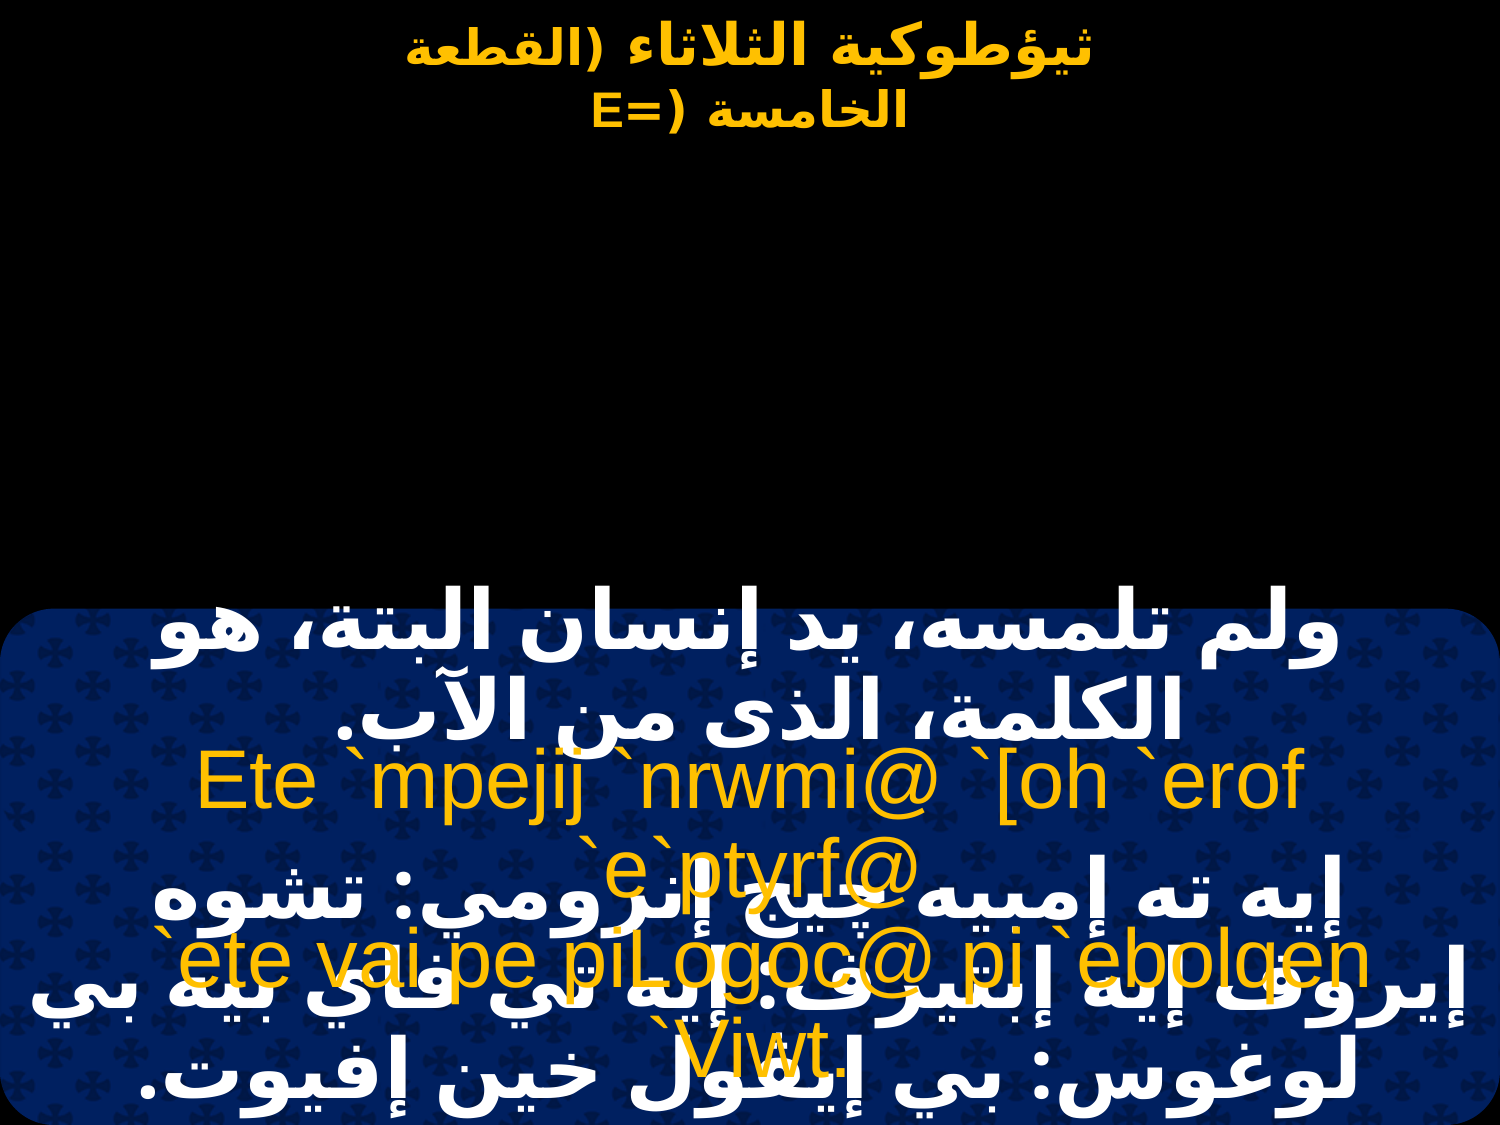

ولم تلمسه، يد إنسان البتة، هو الكلمة، الذى من الآب.
Ete `mpejij `nrwmi@ `[oh `erof `e`ptyrf@
 `ete vai pe piLogoc@ pi `ebolqen `Viwt.
إيه ته إمبيه چيج إنرومي: تشوه إيروف إيه إبتيرف: إيه تي فاي بيه بي لوغوس: بي إيڤول خين إفيوت.